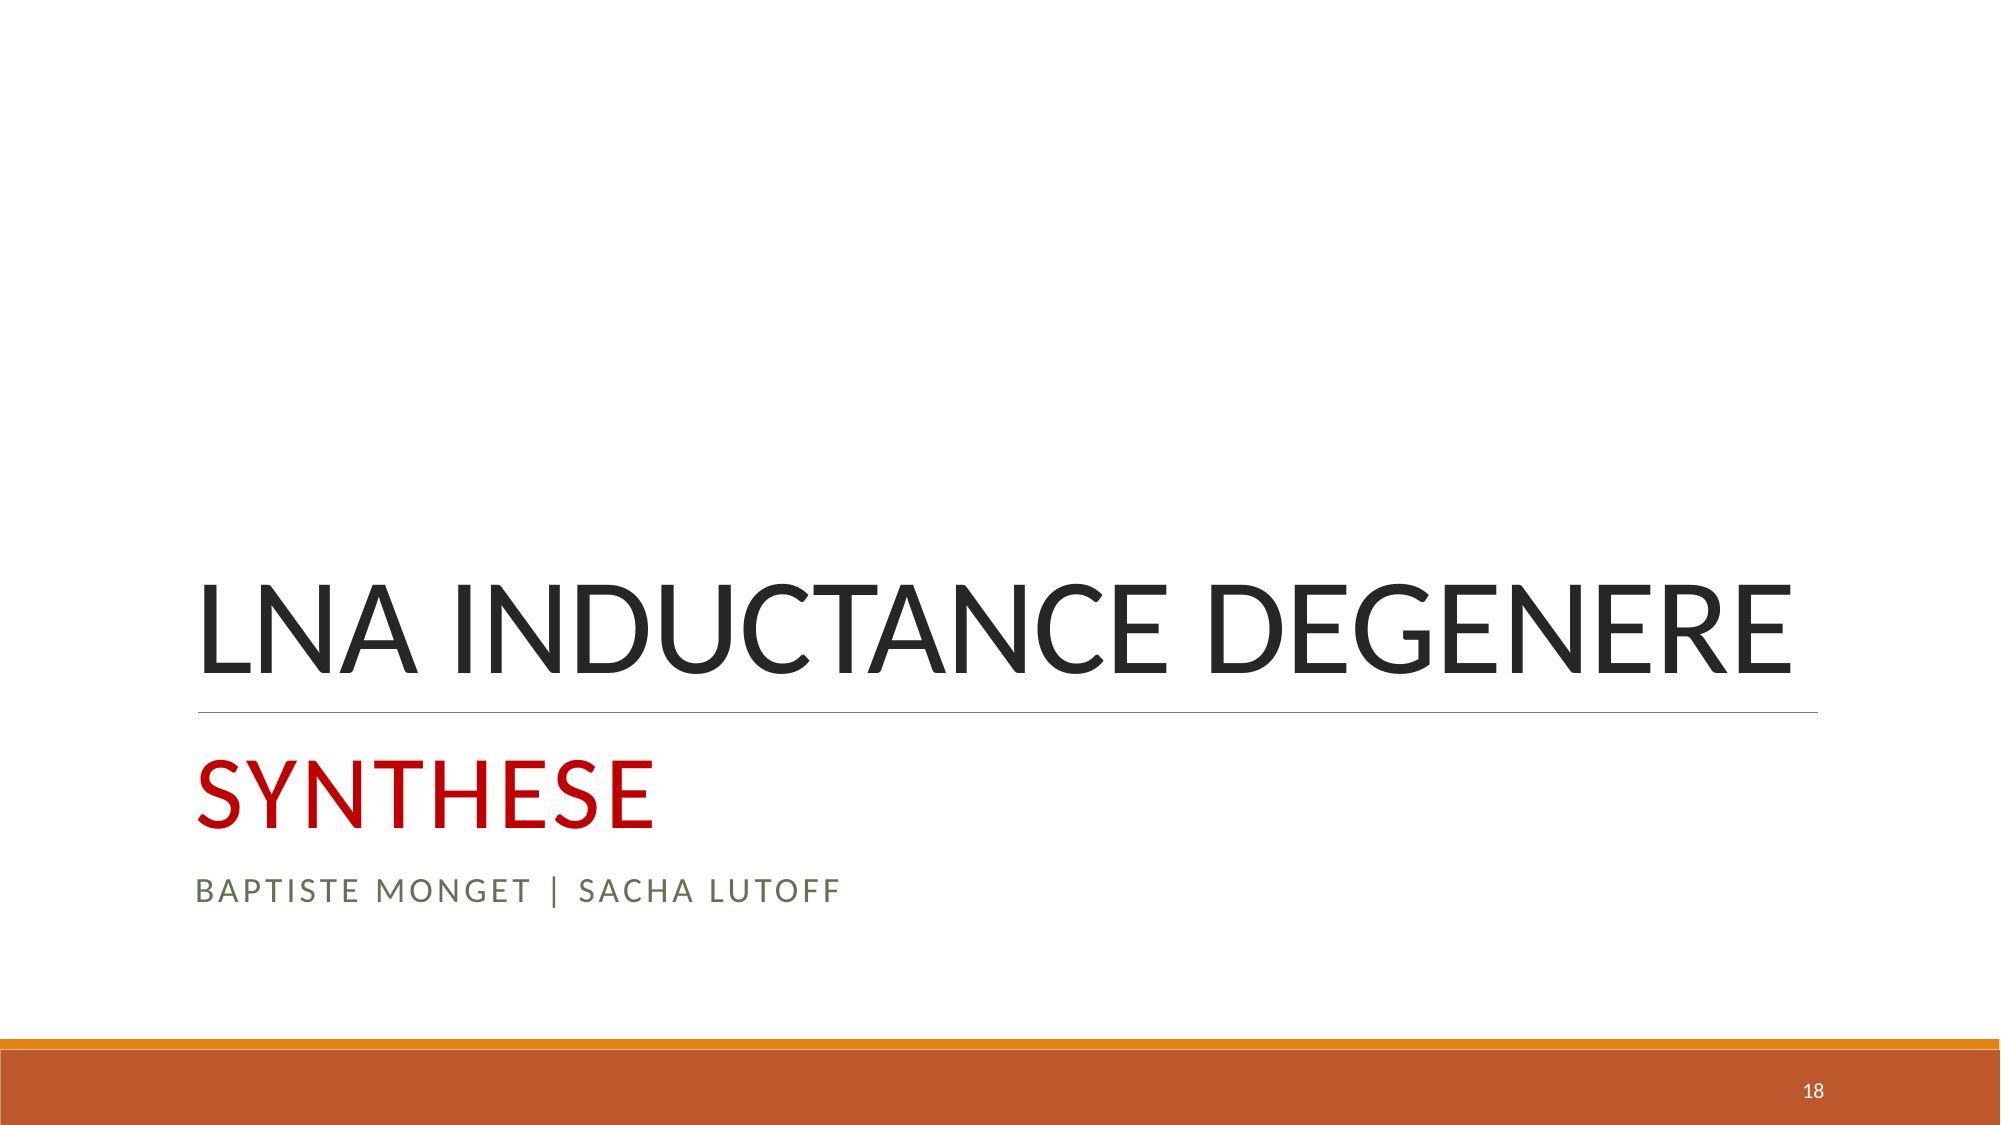

# LNA INDUCTANCE DEGENERE
Synthese
Baptiste Monget | Sacha Lutoff
18